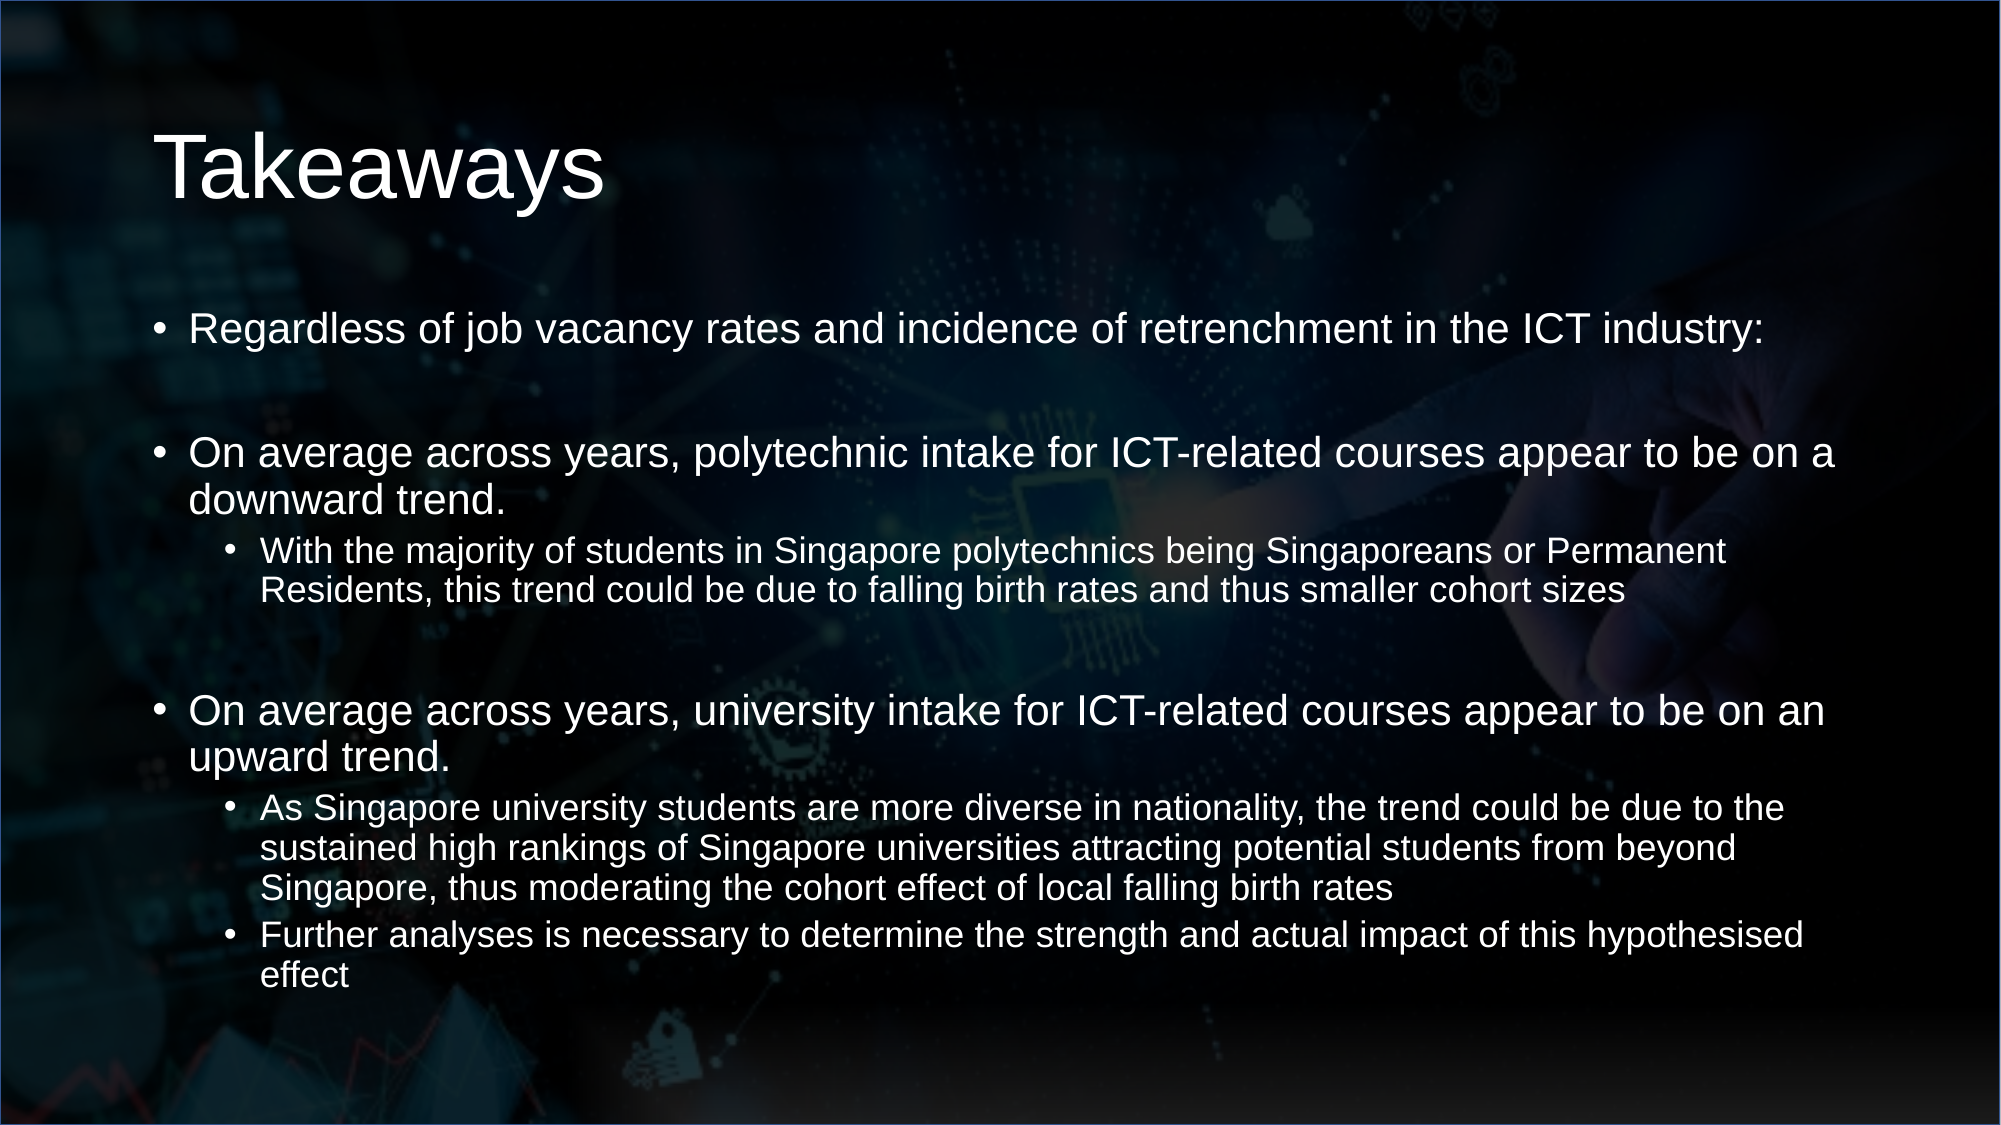

# Takeaways
Regardless of job vacancy rates and incidence of retrenchment in the ICT industry:

On average across years, polytechnic intake for ICT-related courses appear to be on a downward trend.
With the majority of students in Singapore polytechnics being Singaporeans or Permanent Residents, this trend could be due to falling birth rates and thus smaller cohort sizes

On average across years, university intake for ICT-related courses appear to be on an upward trend.
As Singapore university students are more diverse in nationality, the trend could be due to the sustained high rankings of Singapore universities attracting potential students from beyond Singapore, thus moderating the cohort effect of local falling birth rates
Further analyses is necessary to determine the strength and actual impact of this hypothesised effect